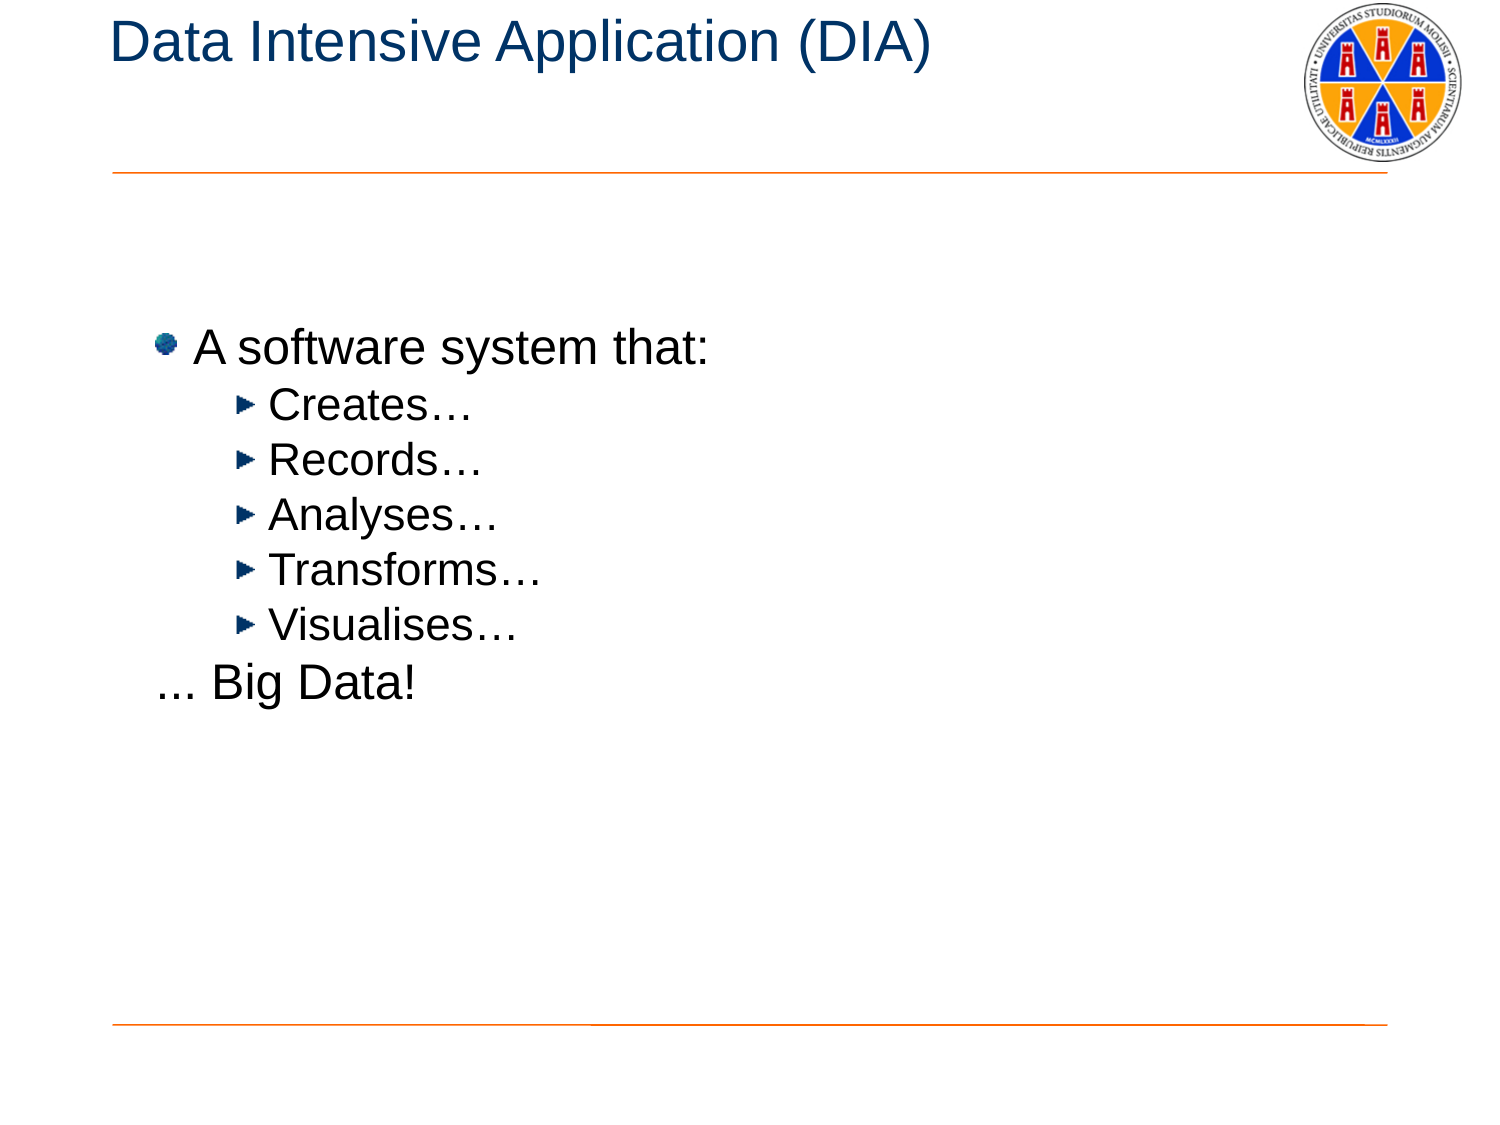

# Data Intensive Application (DIA)
A software system that:
Creates…
Records…
Analyses…
Transforms…
Visualises…
... Big Data!